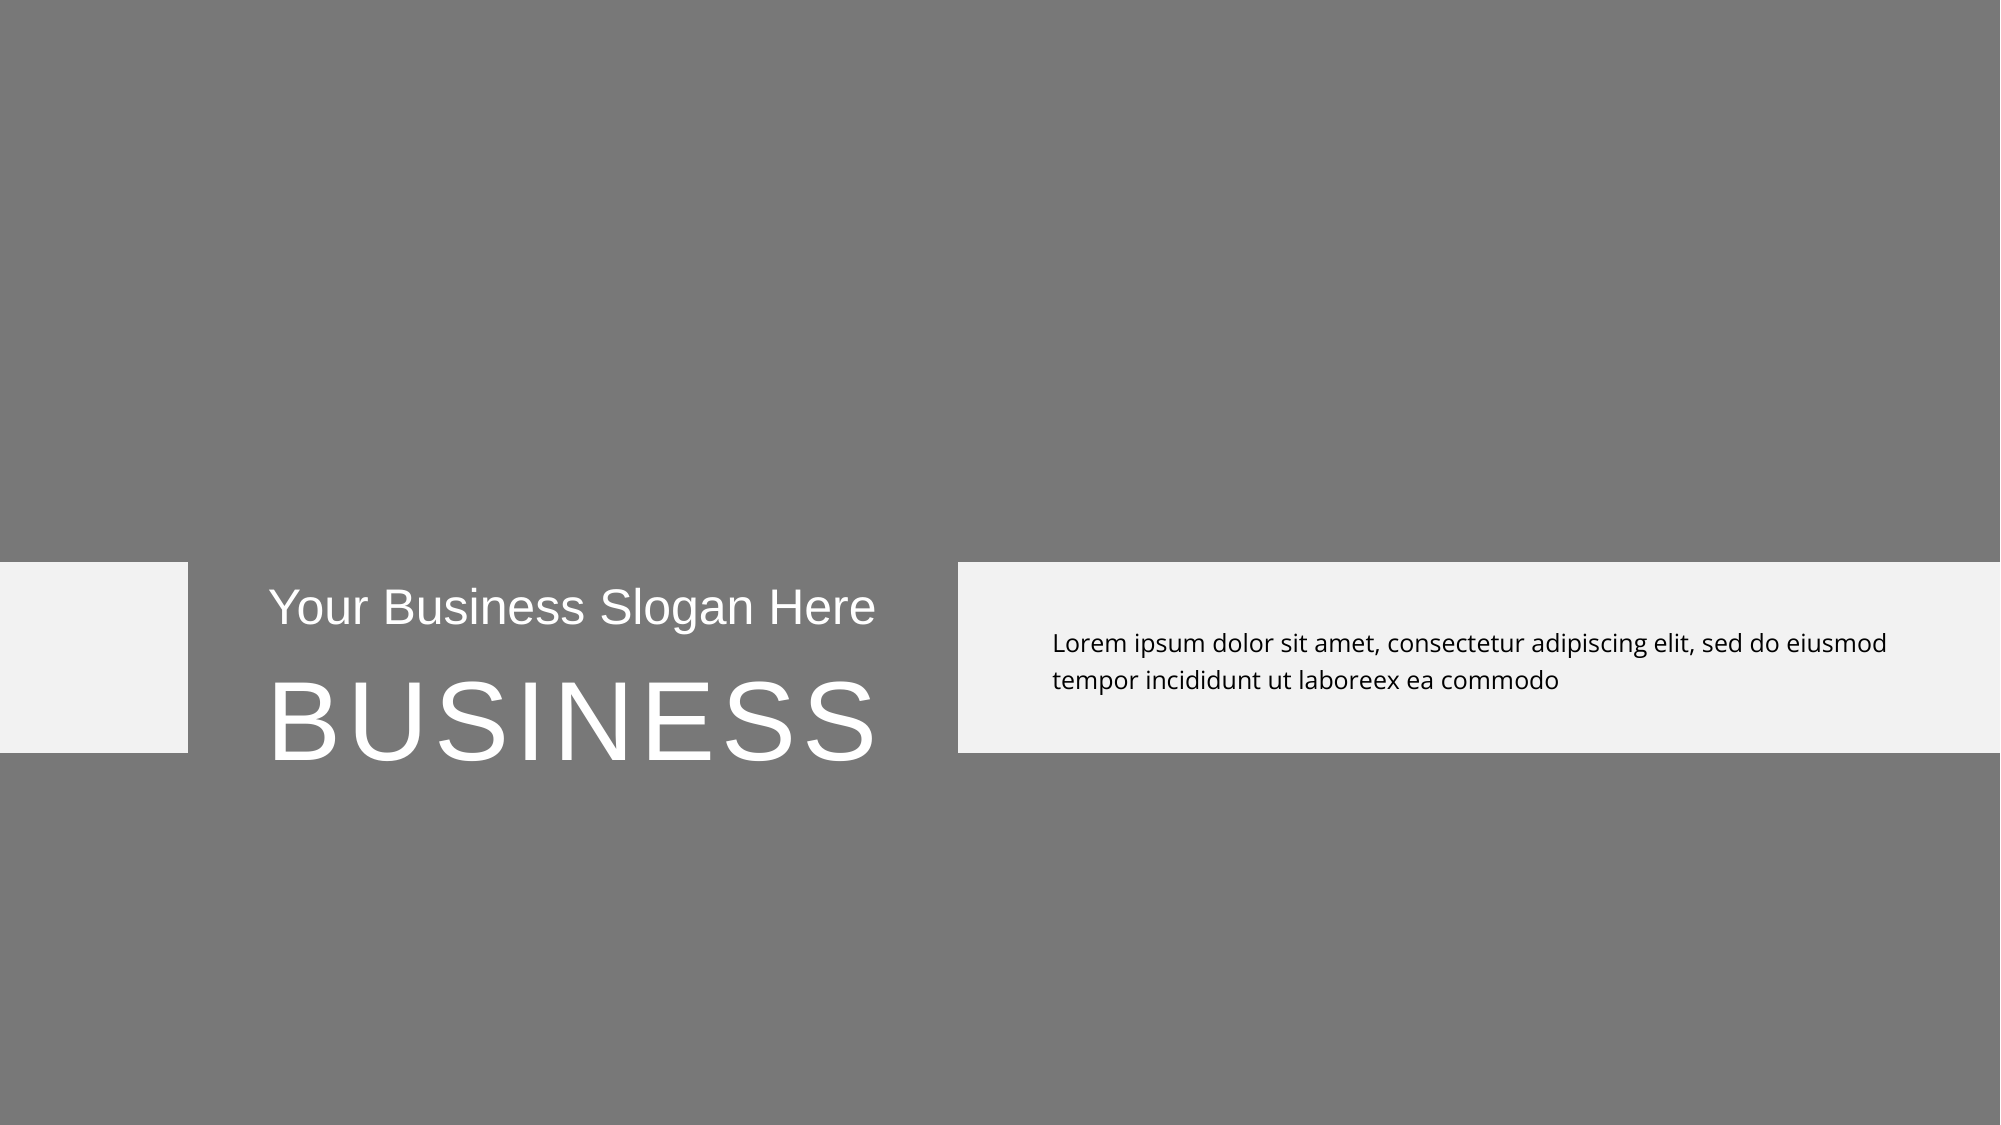

Your Business Slogan Here
Lorem ipsum dolor sit amet, consectetur adipiscing elit, sed do eiusmod tempor incididunt ut laboreex ea commodo
BUSINESS